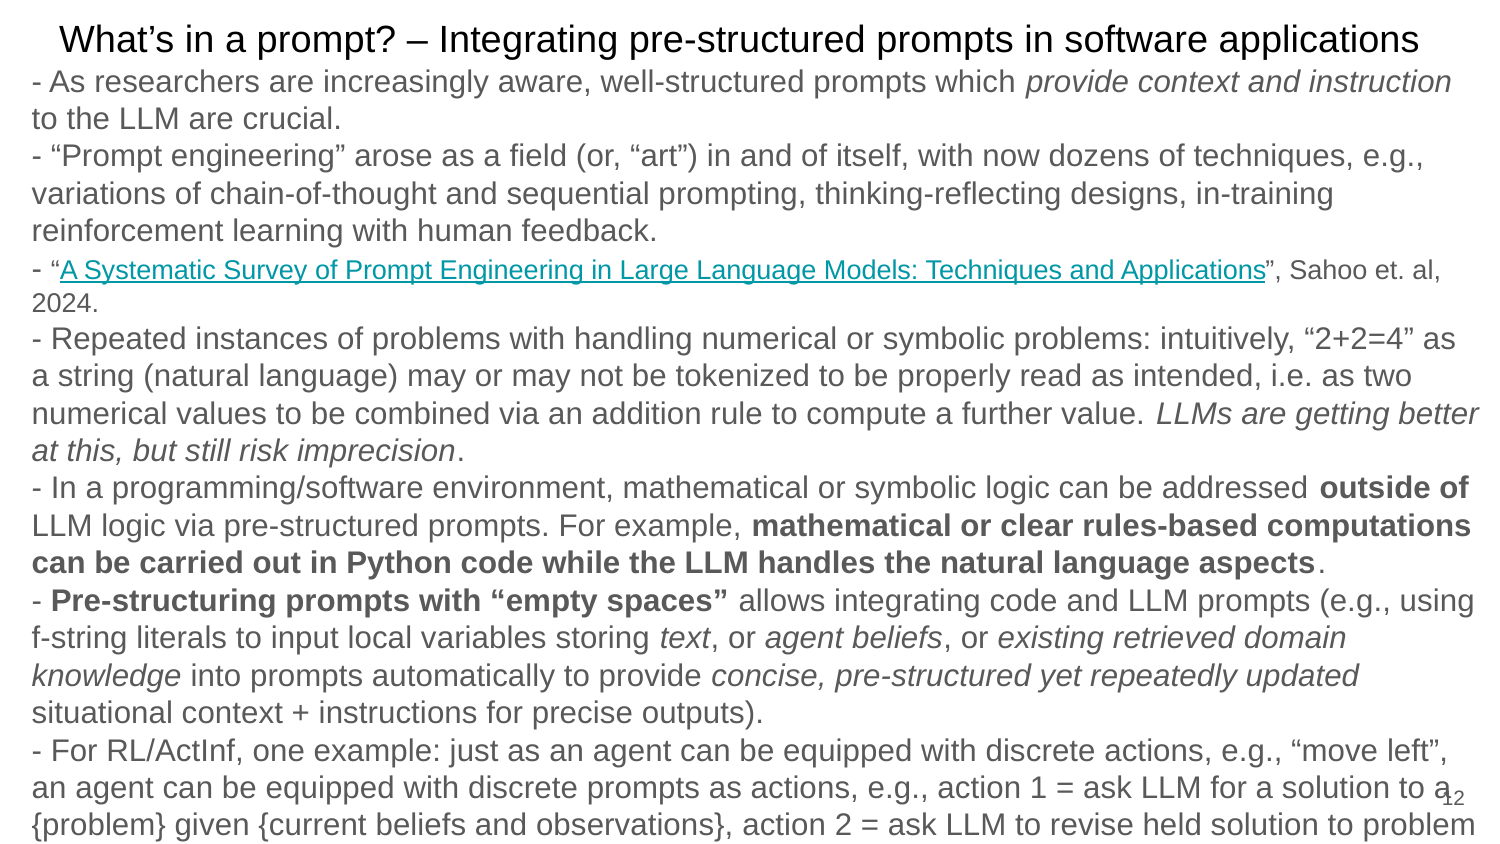

# What’s in a prompt? – Integrating pre-structured prompts in software applications
- As researchers are increasingly aware, well-structured prompts which provide context and instruction to the LLM are crucial.
- “Prompt engineering” arose as a field (or, “art”) in and of itself, with now dozens of techniques, e.g., variations of chain-of-thought and sequential prompting, thinking-reflecting designs, in-training reinforcement learning with human feedback.
- “A Systematic Survey of Prompt Engineering in Large Language Models: Techniques and Applications”, Sahoo et. al, 2024.
- Repeated instances of problems with handling numerical or symbolic problems: intuitively, “2+2=4” as a string (natural language) may or may not be tokenized to be properly read as intended, i.e. as two numerical values to be combined via an addition rule to compute a further value. LLMs are getting better at this, but still risk imprecision.
- In a programming/software environment, mathematical or symbolic logic can be addressed outside of LLM logic via pre-structured prompts. For example, mathematical or clear rules-based computations can be carried out in Python code while the LLM handles the natural language aspects.
- Pre-structuring prompts with “empty spaces” allows integrating code and LLM prompts (e.g., using f-string literals to input local variables storing text, or agent beliefs, or existing retrieved domain knowledge into prompts automatically to provide concise, pre-structured yet repeatedly updated situational context + instructions for precise outputs).
- For RL/ActInf, one example: just as an agent can be equipped with discrete actions, e.g., “move left”, an agent can be equipped with discrete prompts as actions, e.g., action 1 = ask LLM for a solution to a {problem} given {current beliefs and observations}, action 2 = ask LLM to revise held solution to problem
12